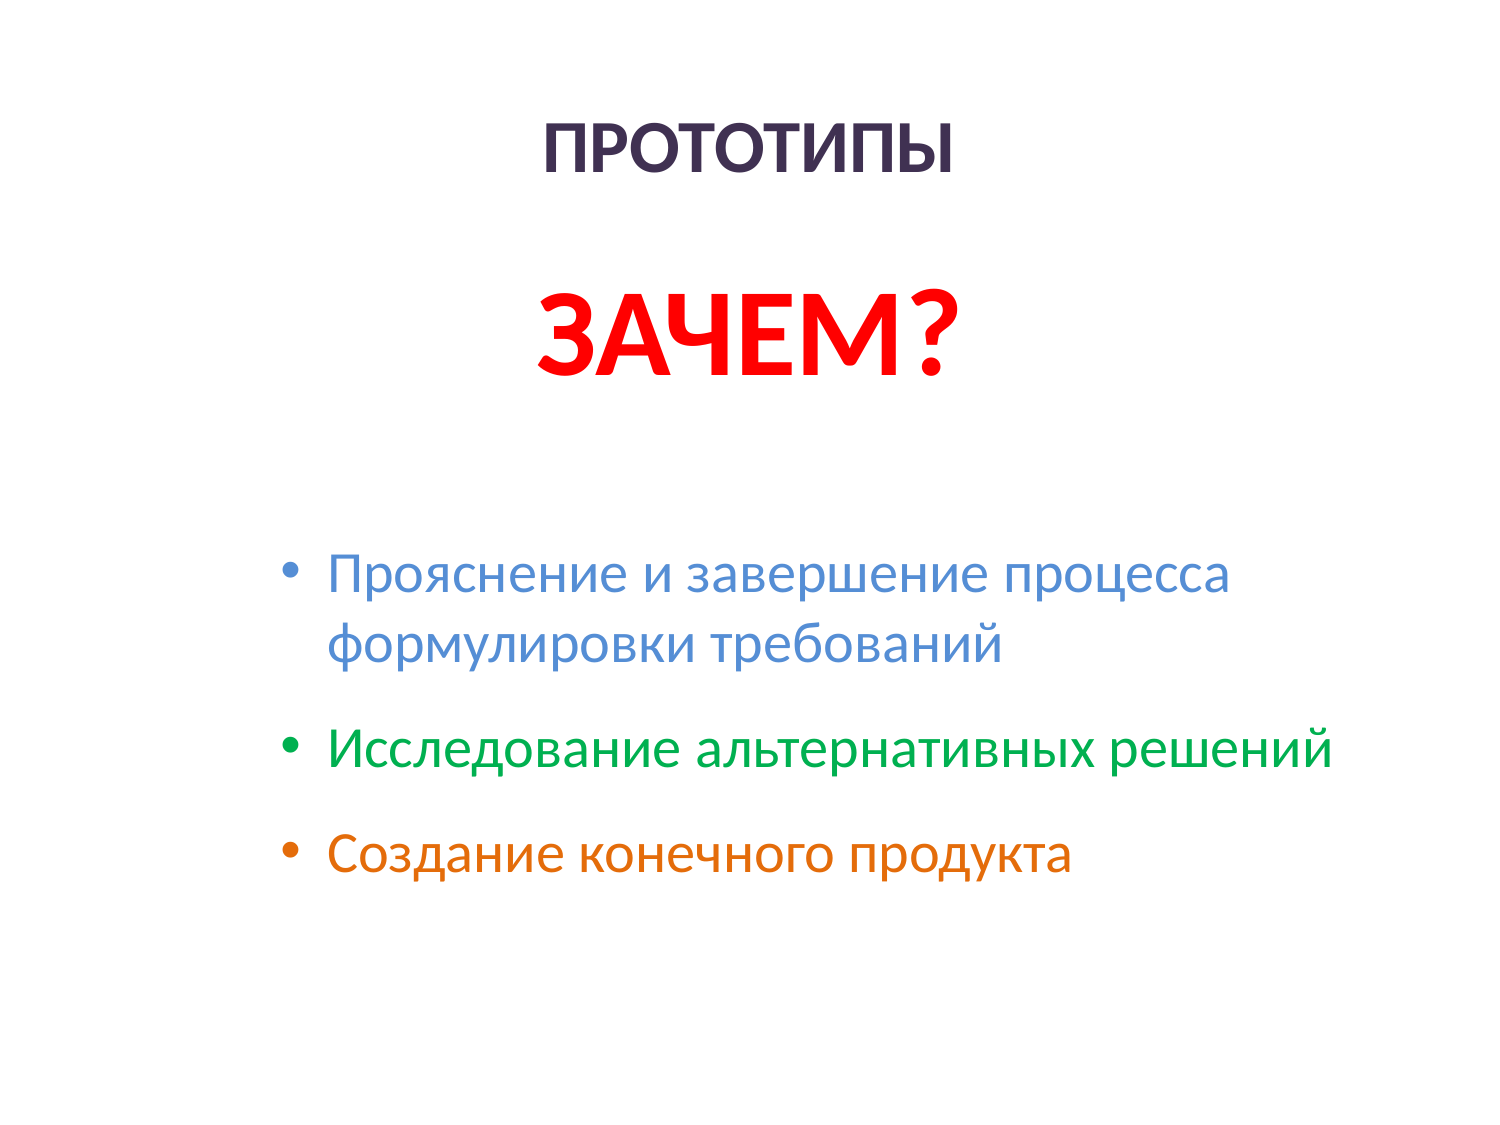

ПРОТОТИПЫ
ЗАЧЕМ?
Прояснение и завершение процесса формулировки требований
Исследование альтернативных решений
Создание конечного продукта